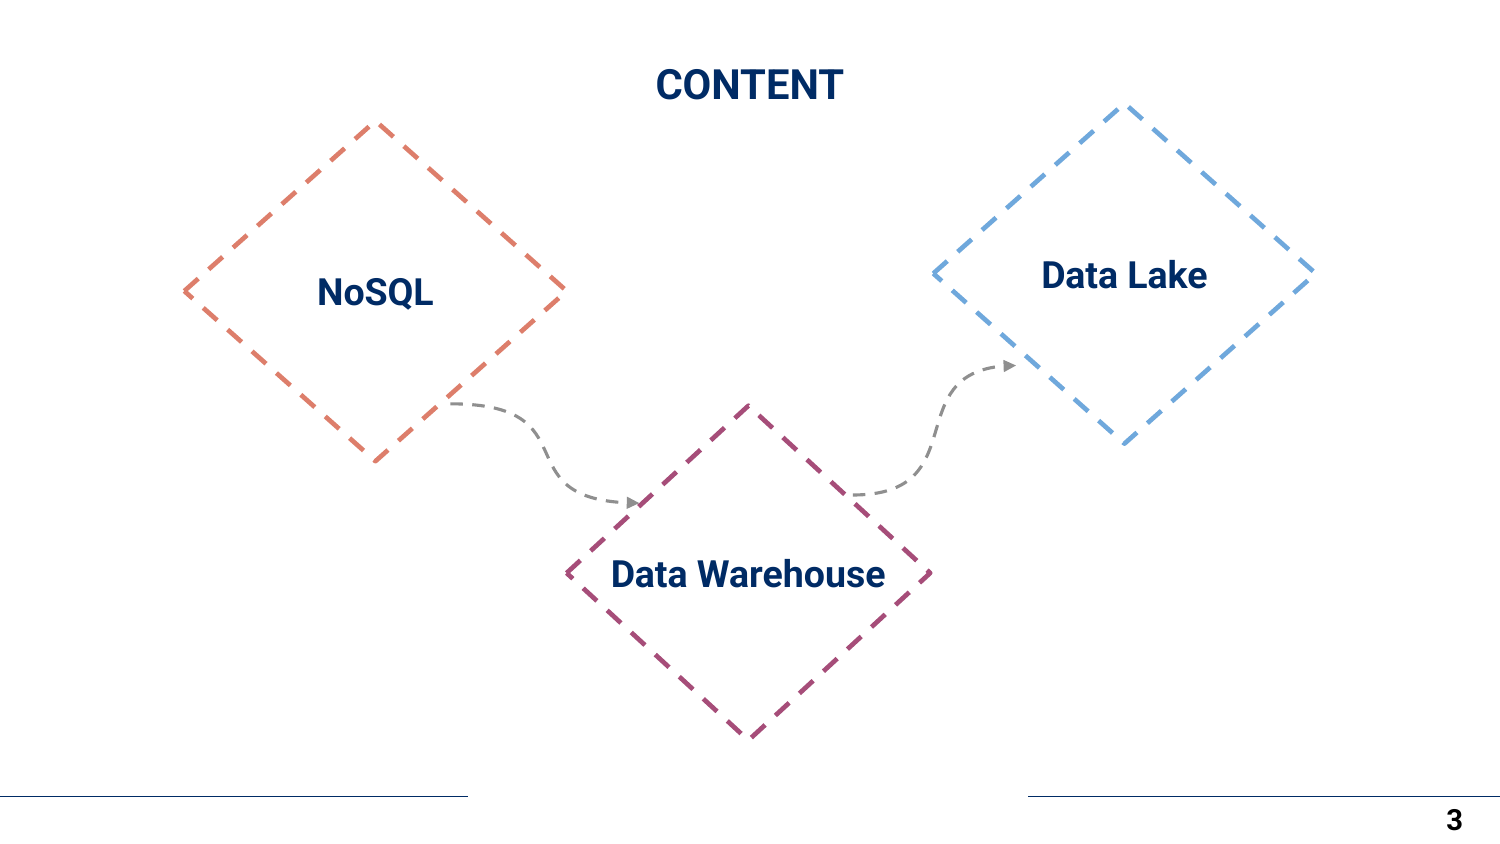

CONTENT

Data Lake
NoSQL

Data Warehouse
3